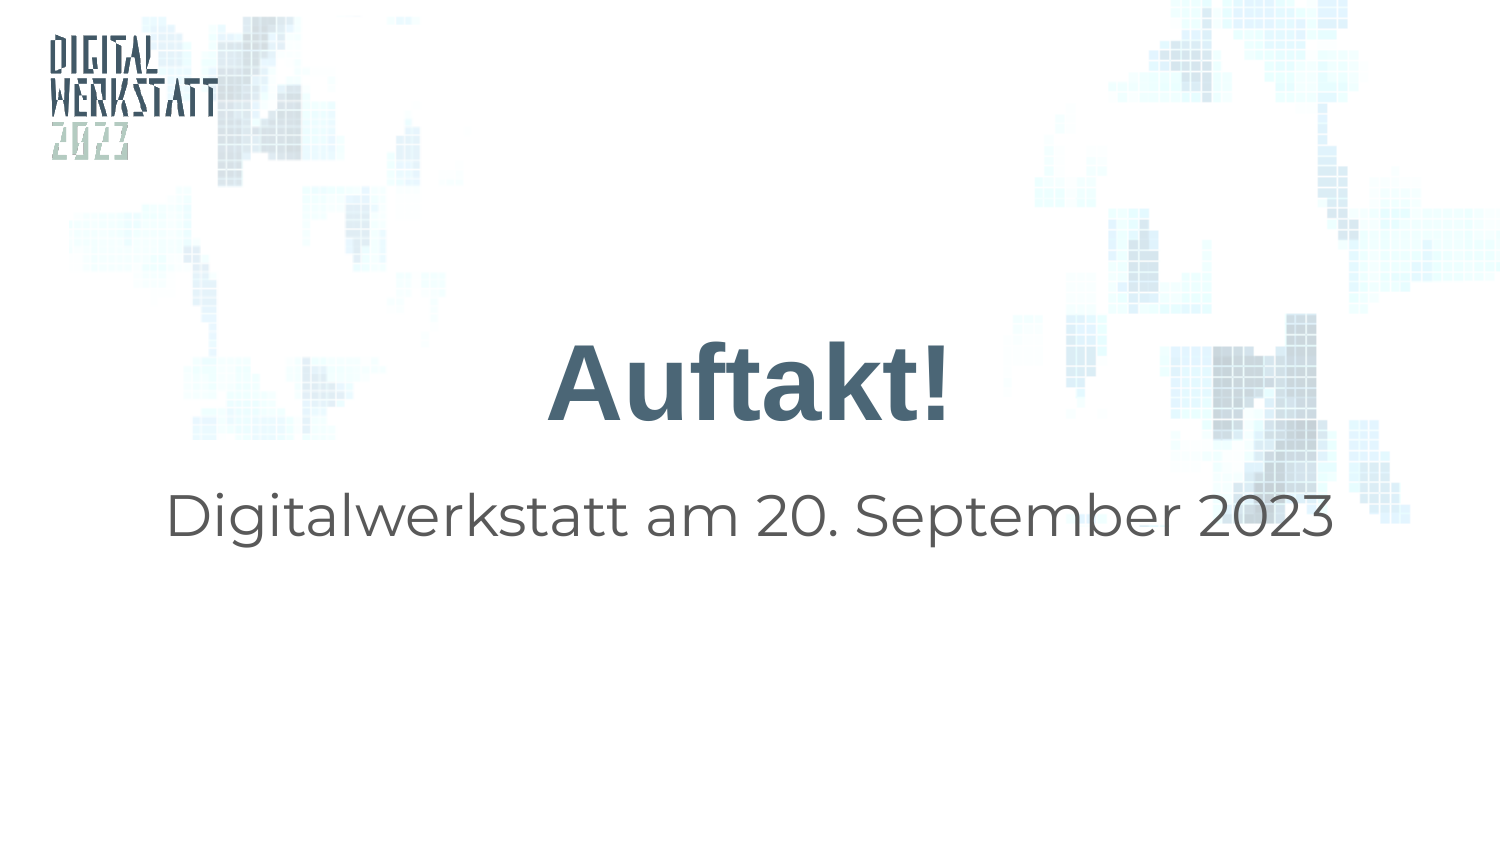

# Auftakt!
Digitalwerkstatt am 20. September 2023